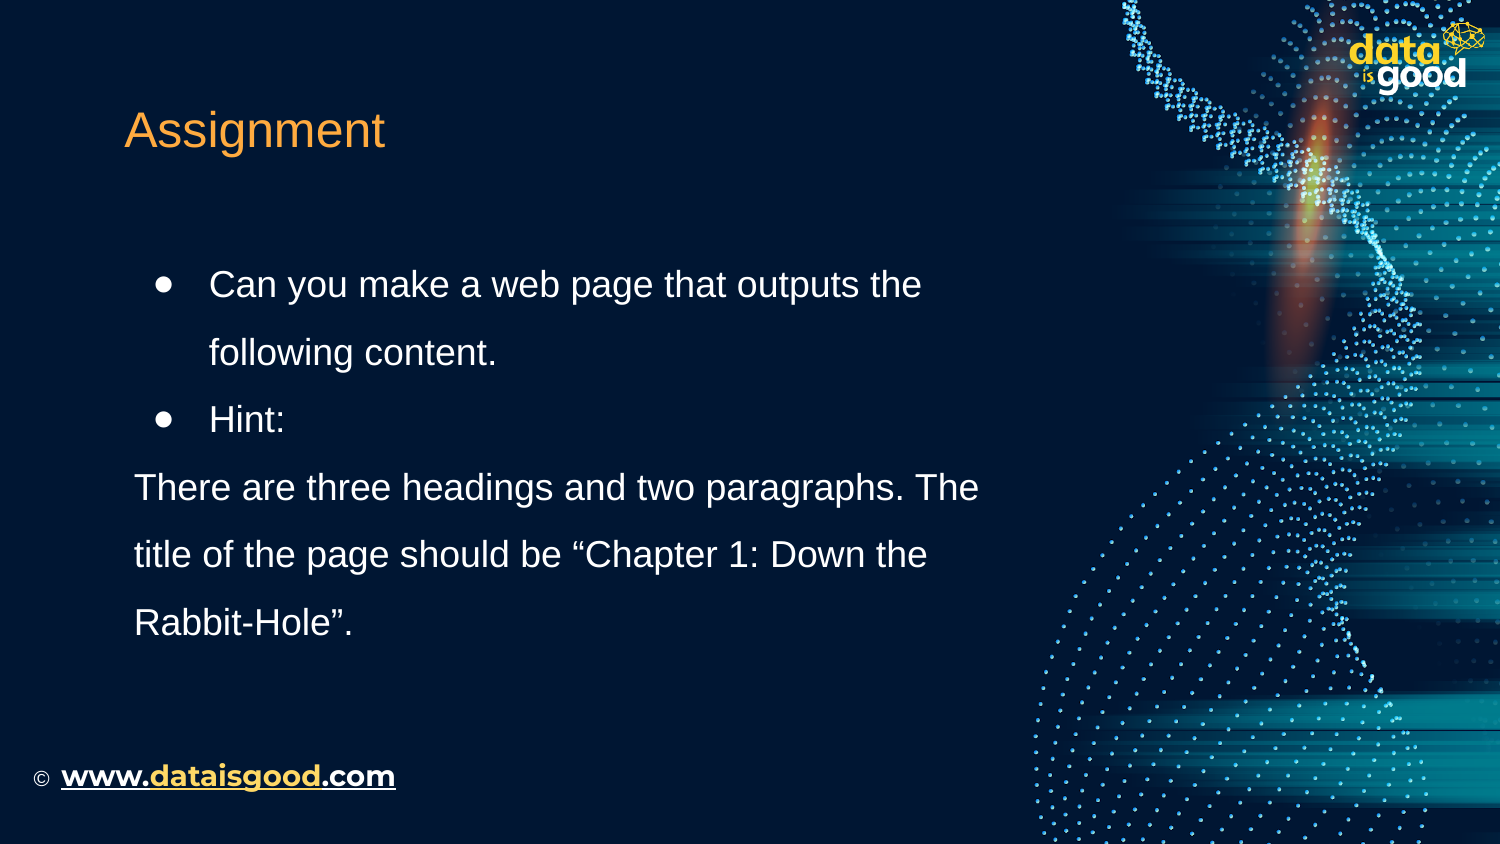

# Assignment
Can you make a web page that outputs the following content.
Hint:
There are three headings and two paragraphs. The title of the page should be “Chapter 1: Down the Rabbit-Hole”.